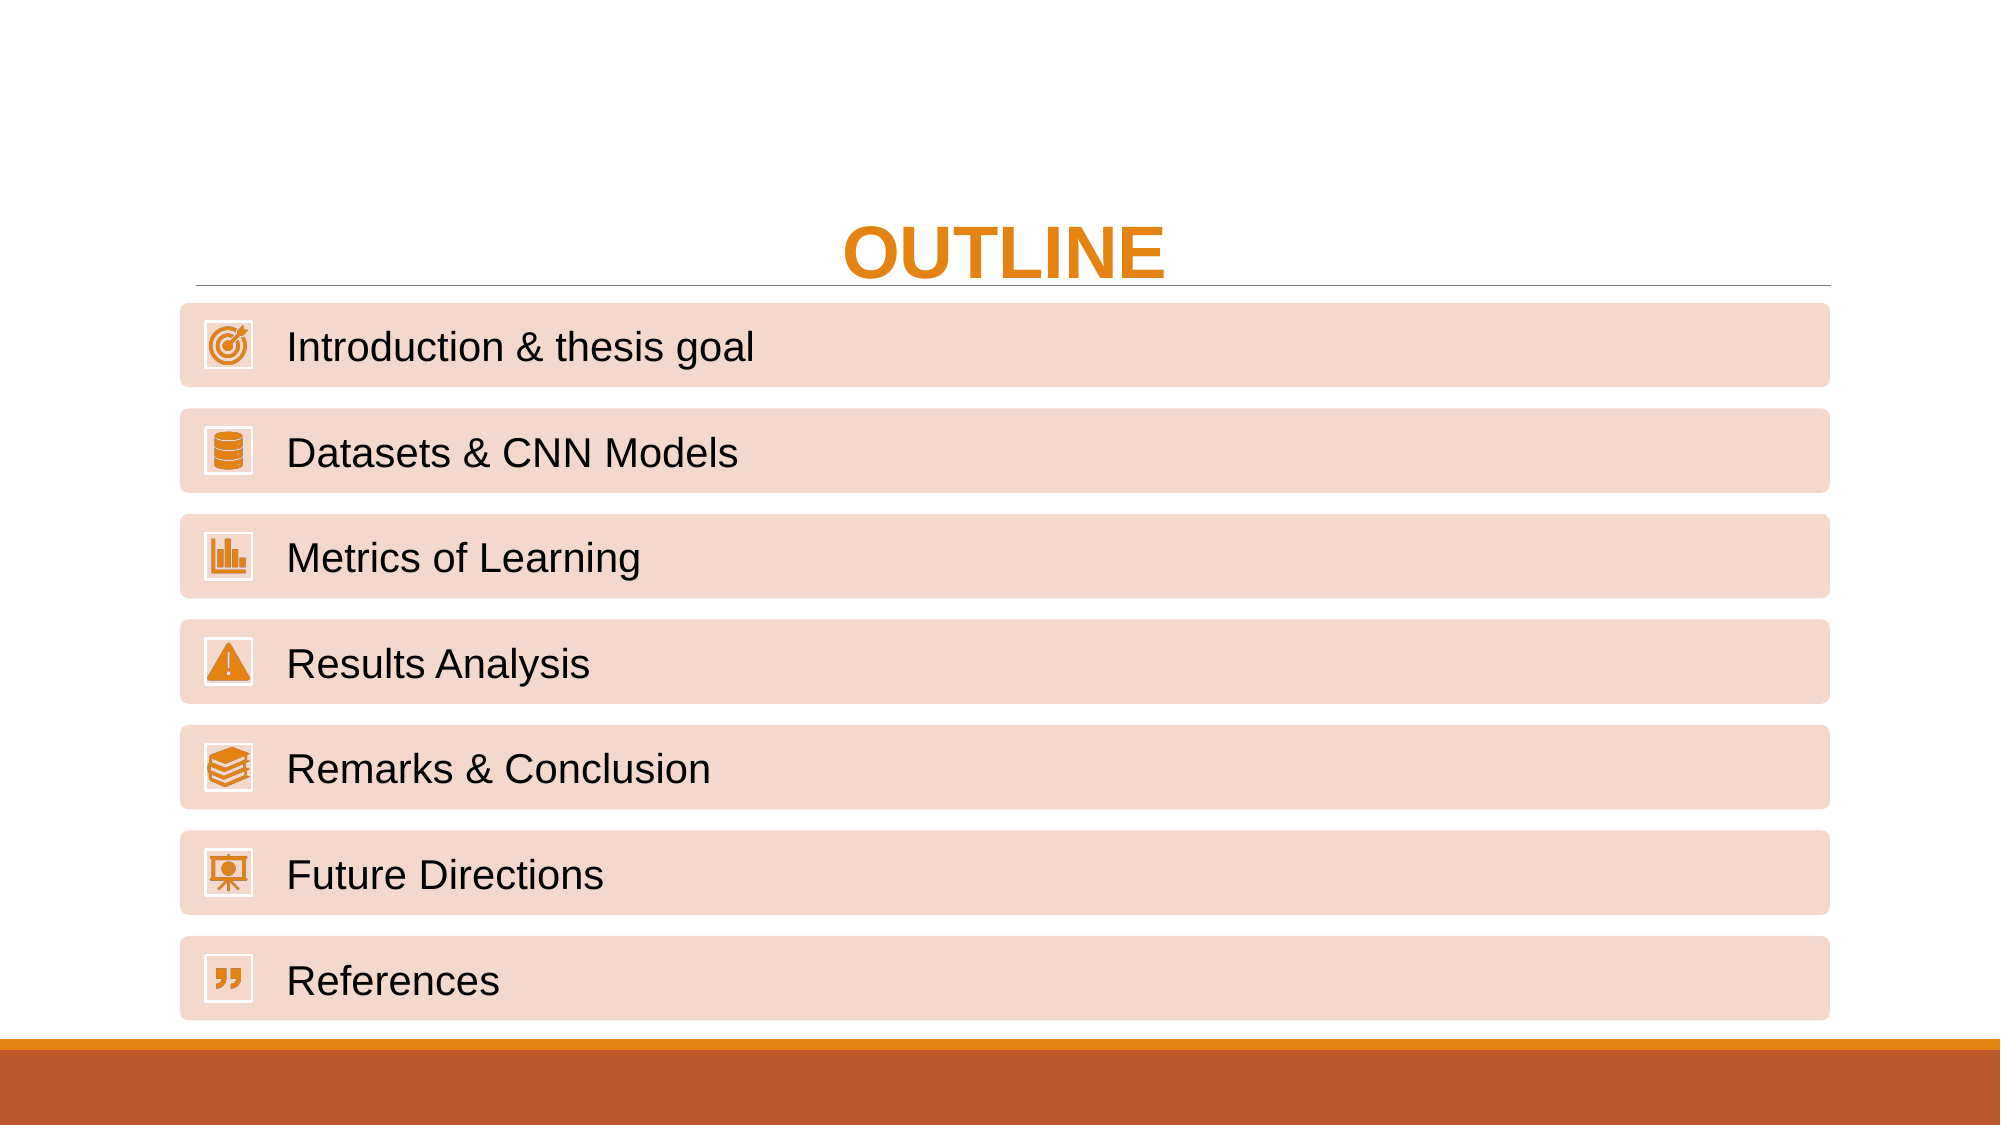

OUTLINE
Introduction & thesis goal
Datasets & CNN Models
Metrics of Learning
Results Analysis
Remarks & Conclusion
Future Directions
References